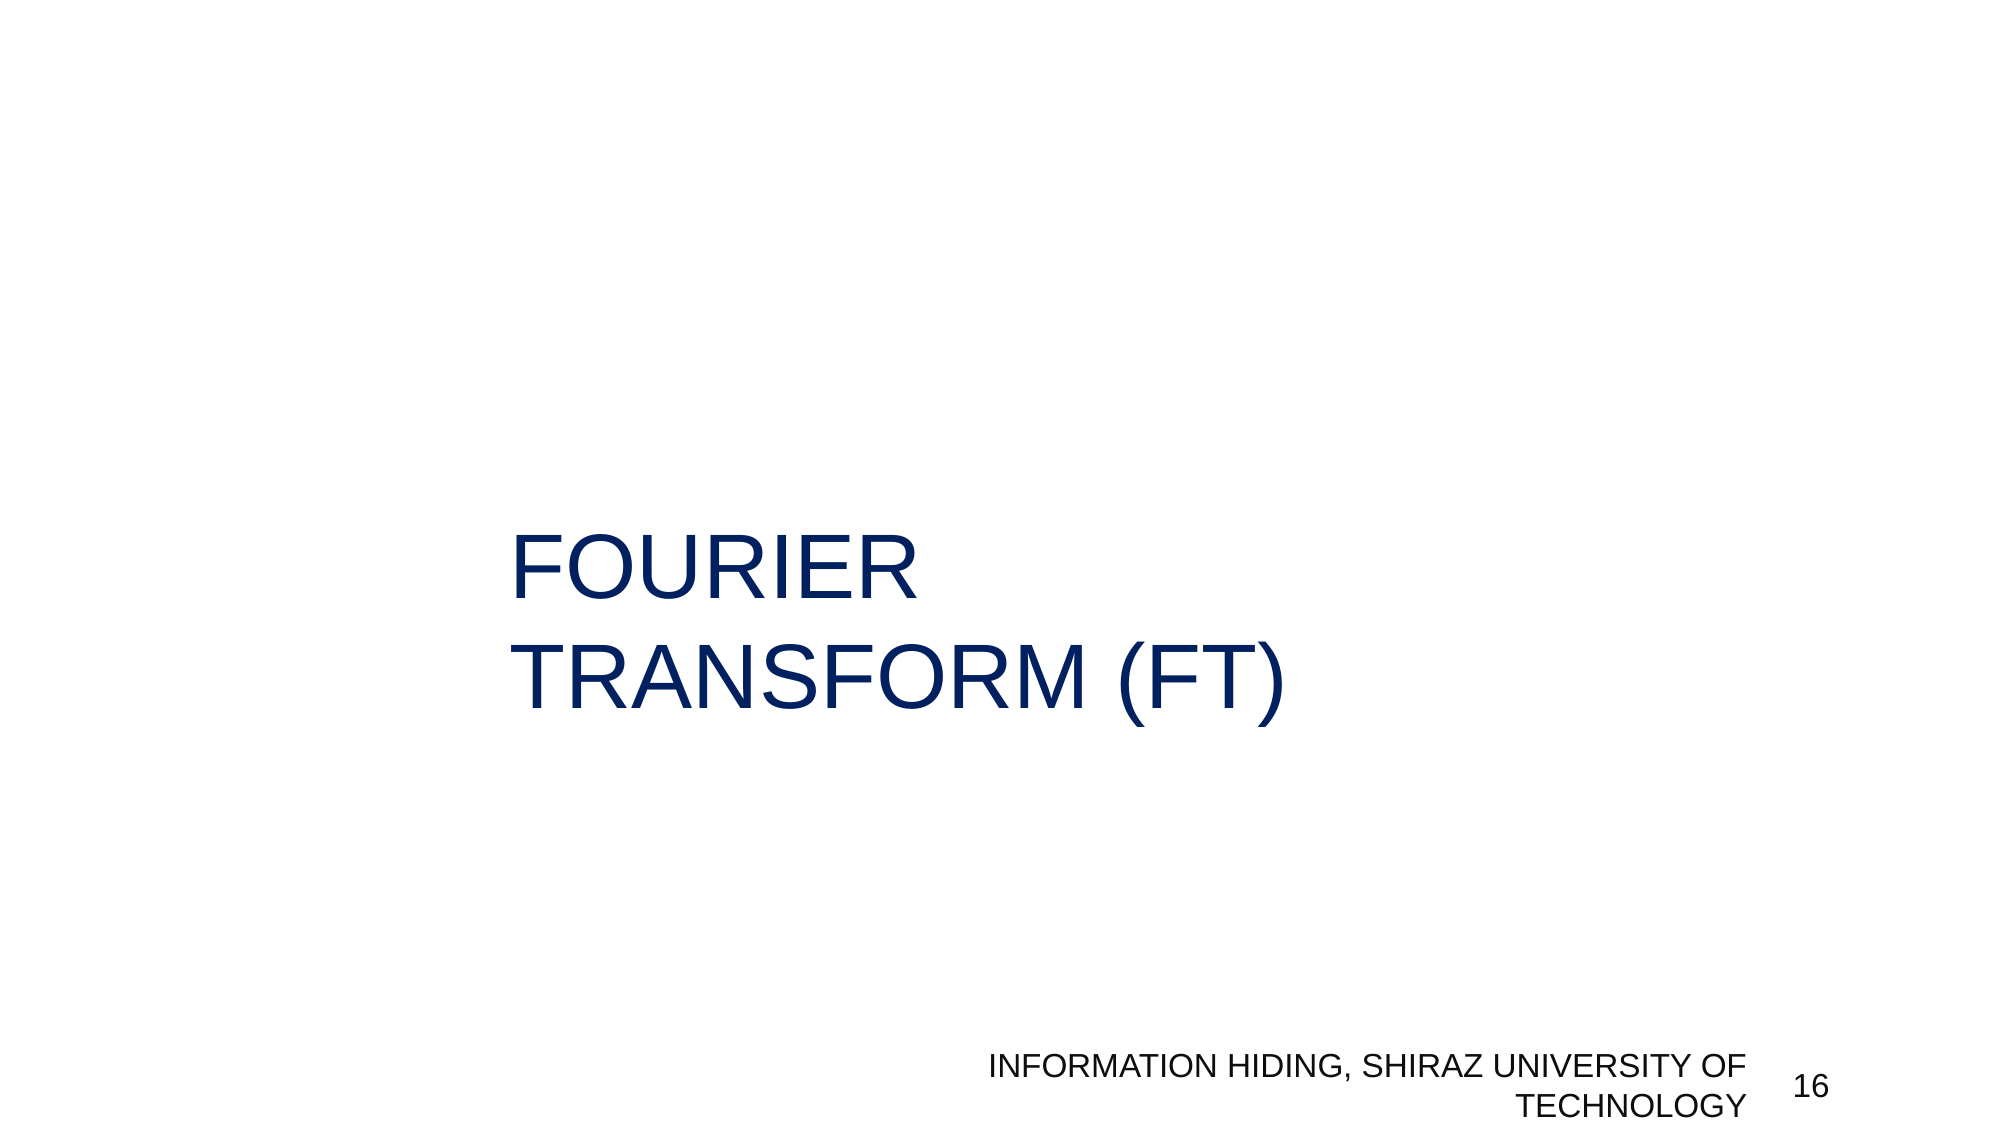

FOURIER TRANSFORM (FT)
Information Hiding, Shiraz university of technology
16